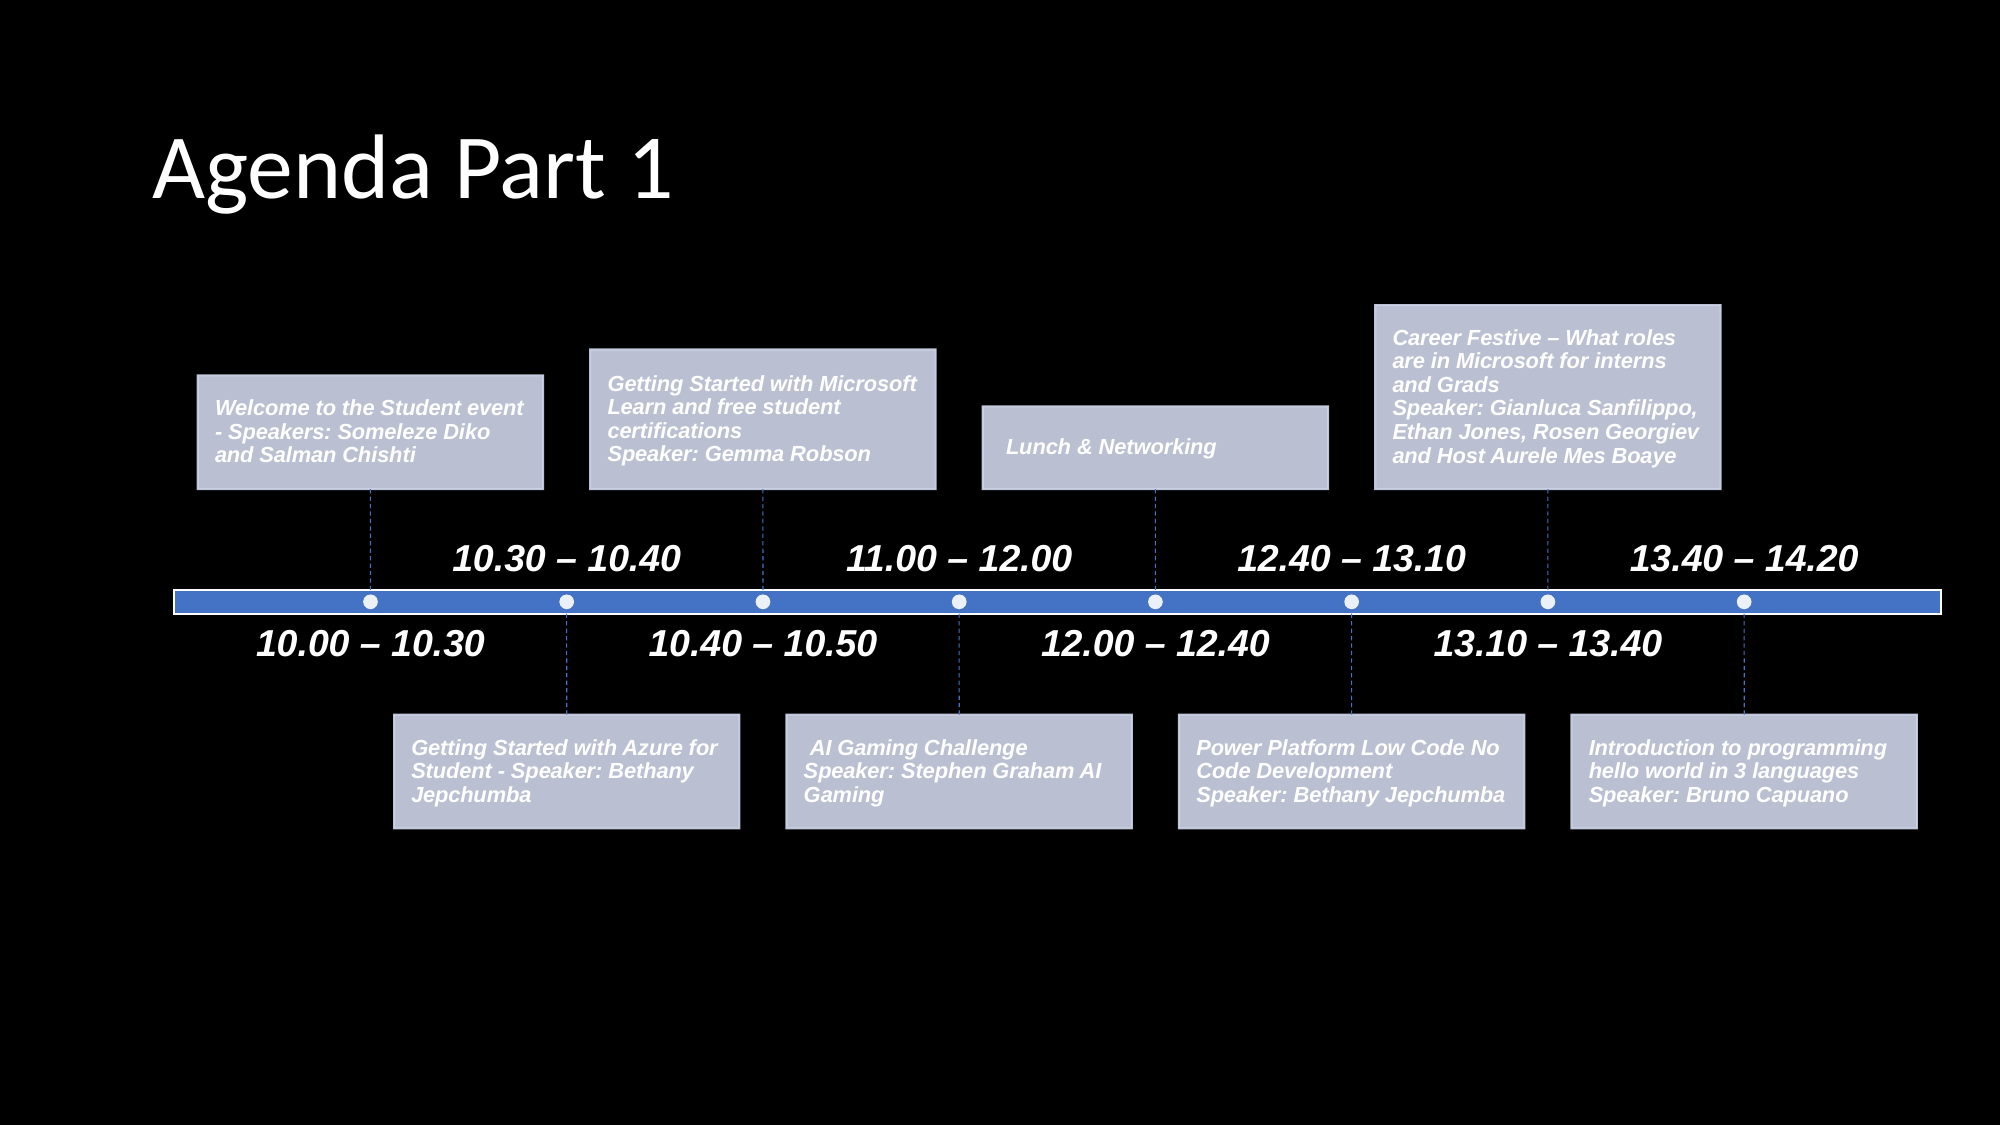

# Agenda Part 1
10.00 – 10.30
Welcome to the Student event - Speakers: Someleze Diko and Salman Chishti
10.30 – 10.40
Getting Started with Azure for Student - Speaker: Bethany Jepchumba
10.40 – 10.50
Getting Started with Microsoft Learn and free student certifications
Speaker: Gemma Robson
11.00 – 12.00
 AI Gaming Challenge Speaker: Stephen Graham AI Gaming
12.00 – 12.40
 Lunch & Networking
12.40 – 13.10
Power Platform Low Code No Code Development
Speaker: Bethany Jepchumba
13.10 – 13.40
Career Festive – What roles are in Microsoft for interns and Grads
Speaker: Gianluca Sanfilippo, Ethan Jones, Rosen Georgiev and Host Aurele Mes Boaye
13.40 – 14.20
Introduction to programming hello world in 3 languages
Speaker: Bruno Capuano